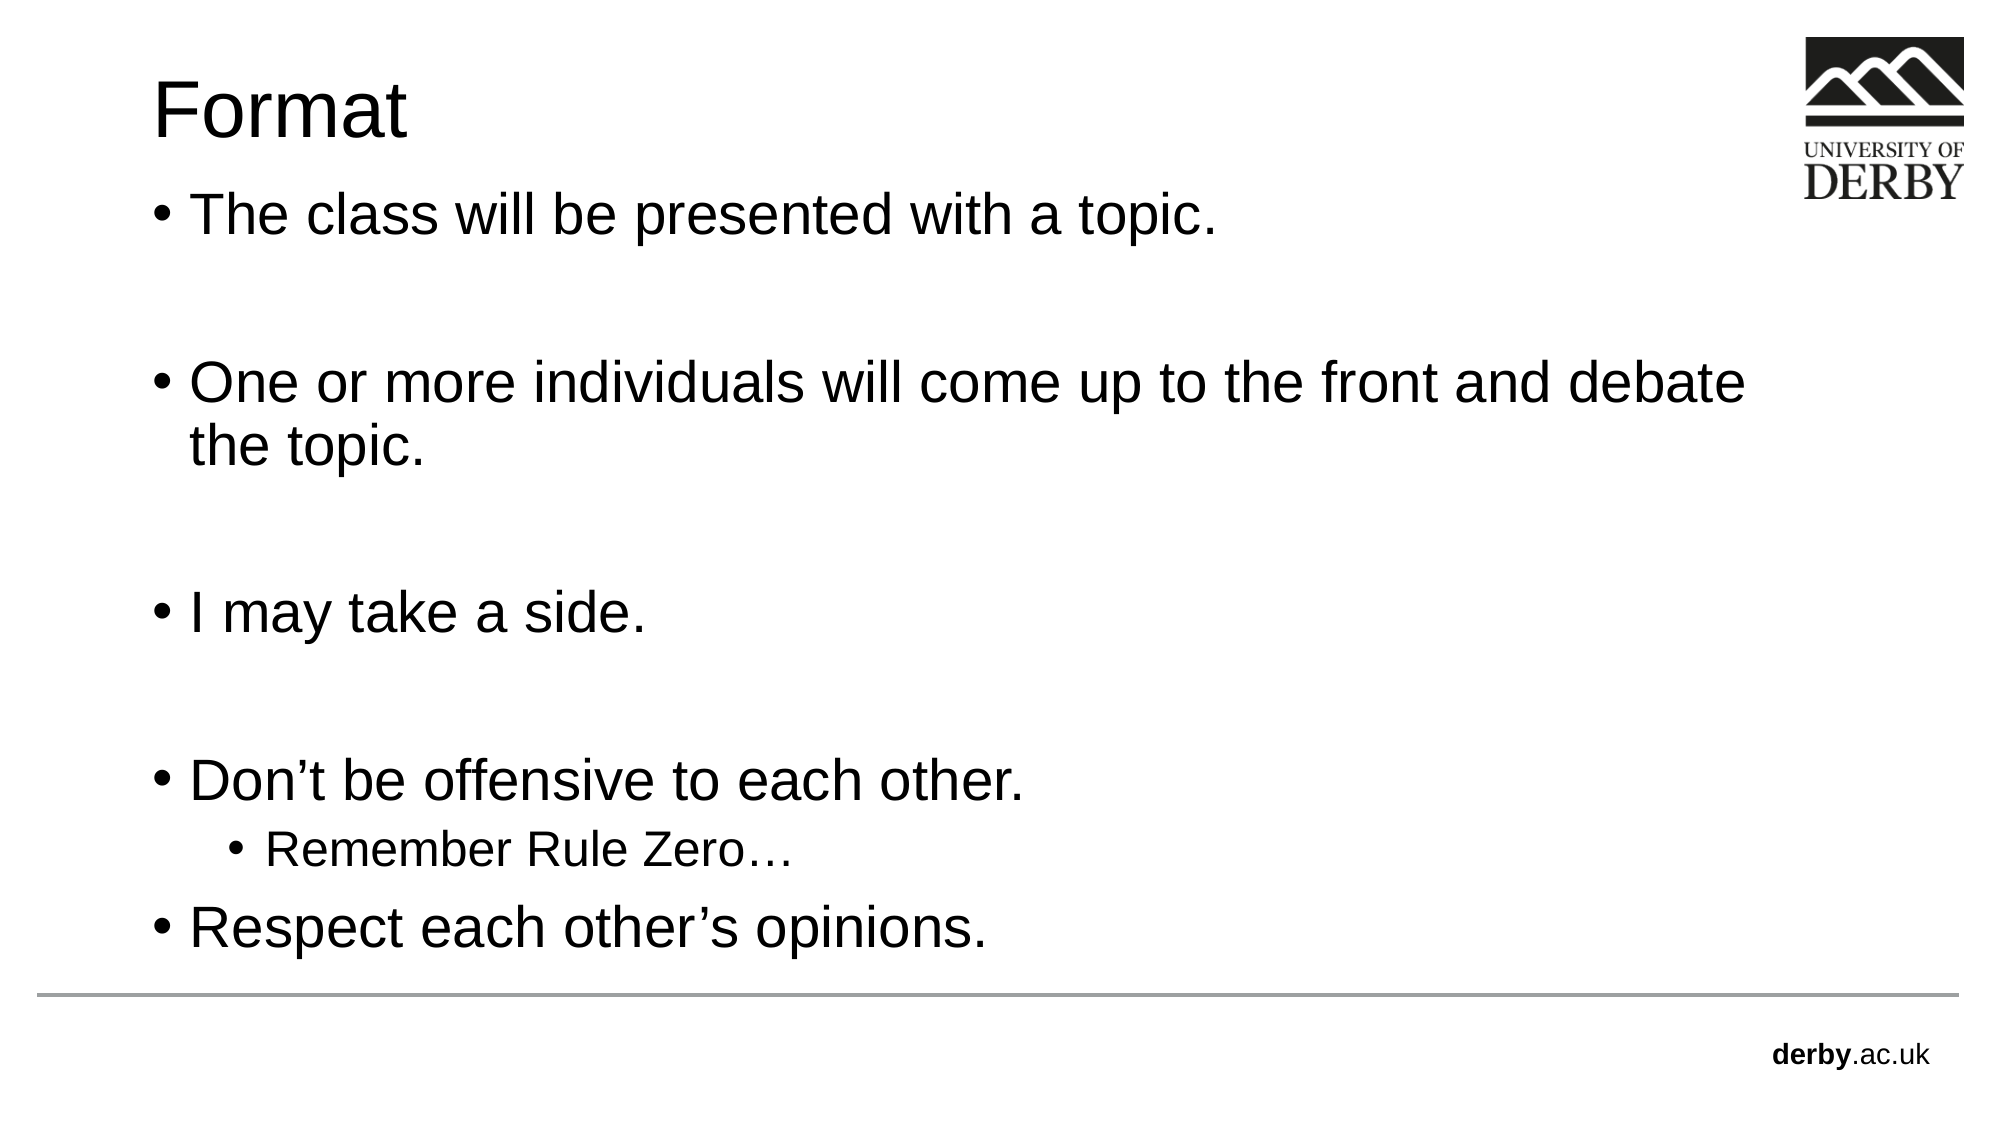

# Format
The class will be presented with a topic.

One or more individuals will come up to the front and debate the topic.

I may take a side.

Don’t be offensive to each other.
Remember Rule Zero…
Respect each other’s opinions.